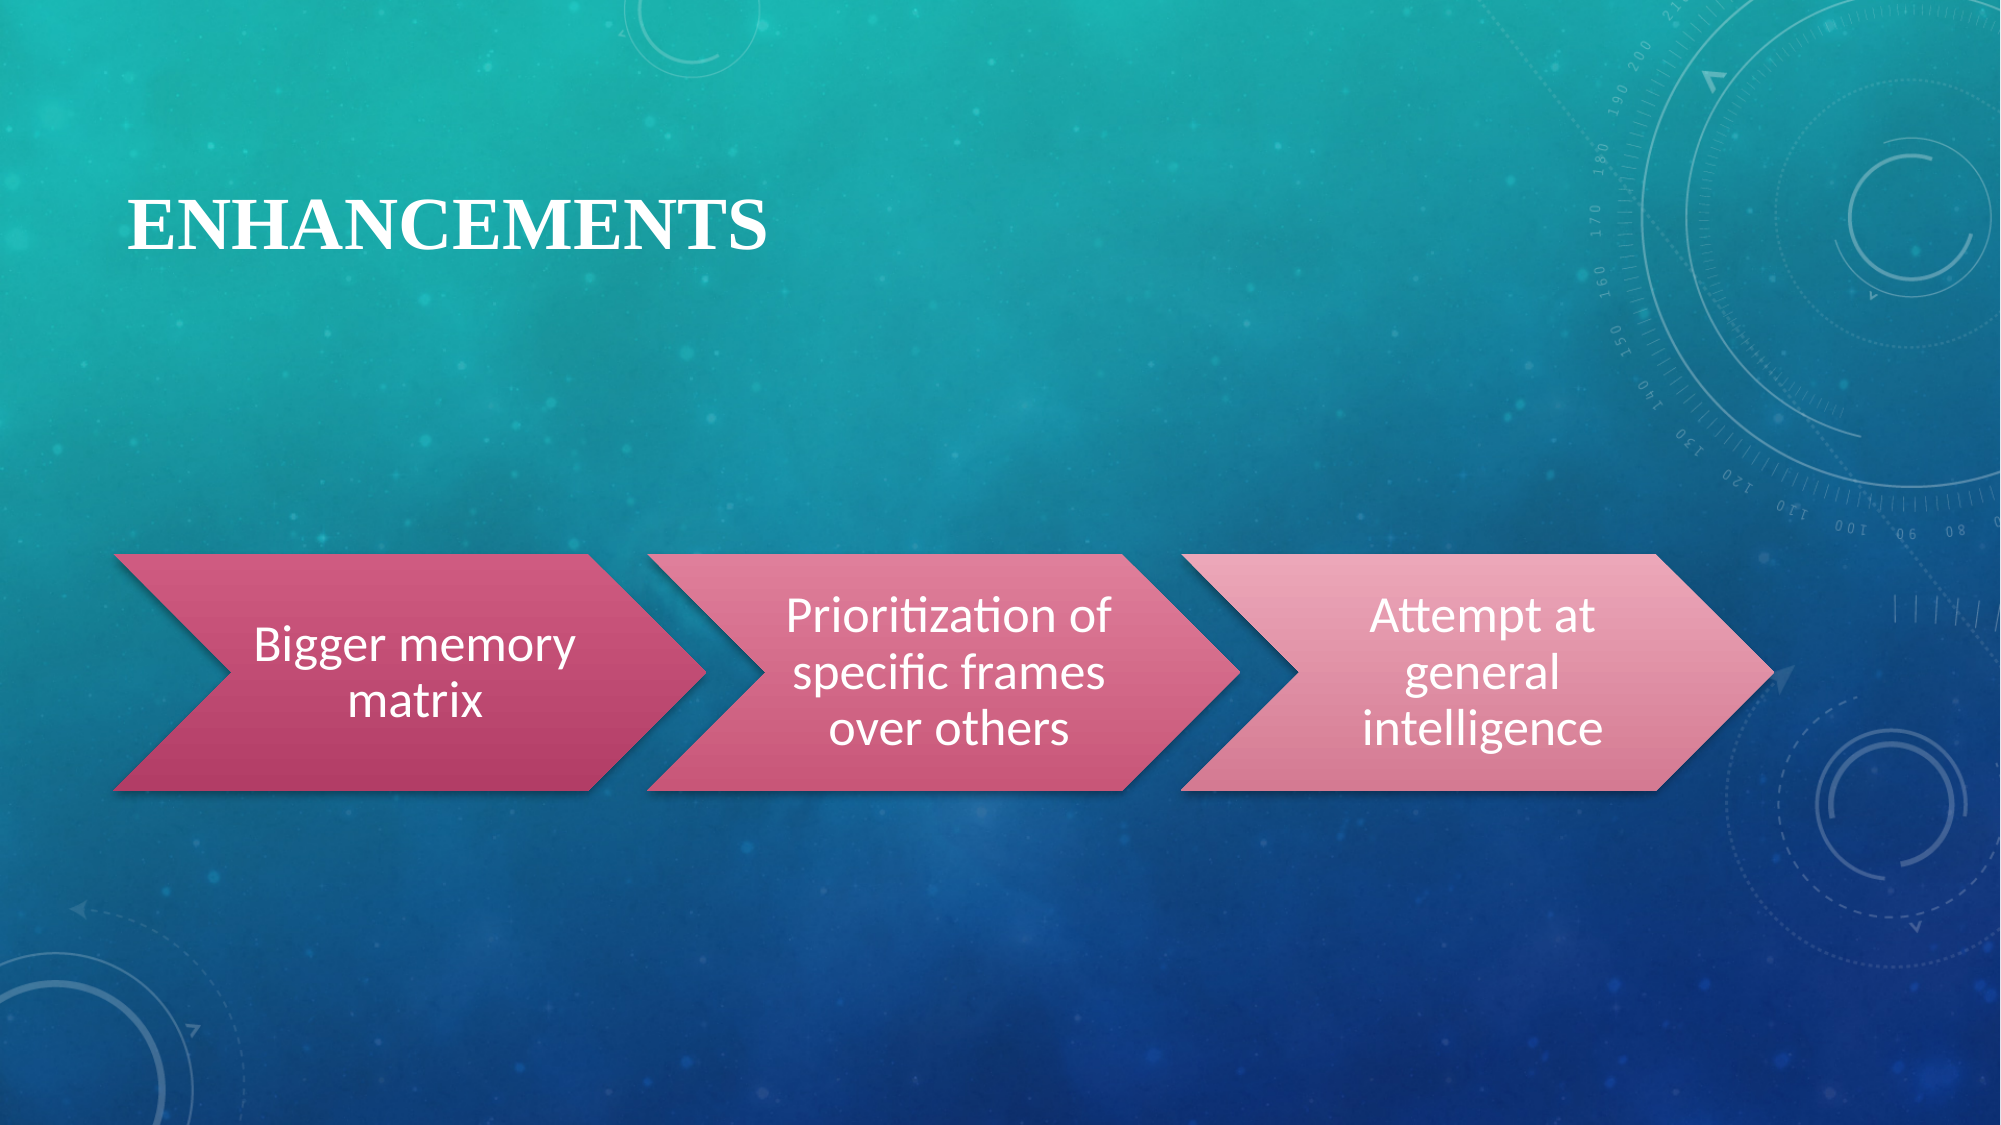

# Enhancements
Bigger memory matrix
Prioritization of specific frames over others
Attempt at general intelligence